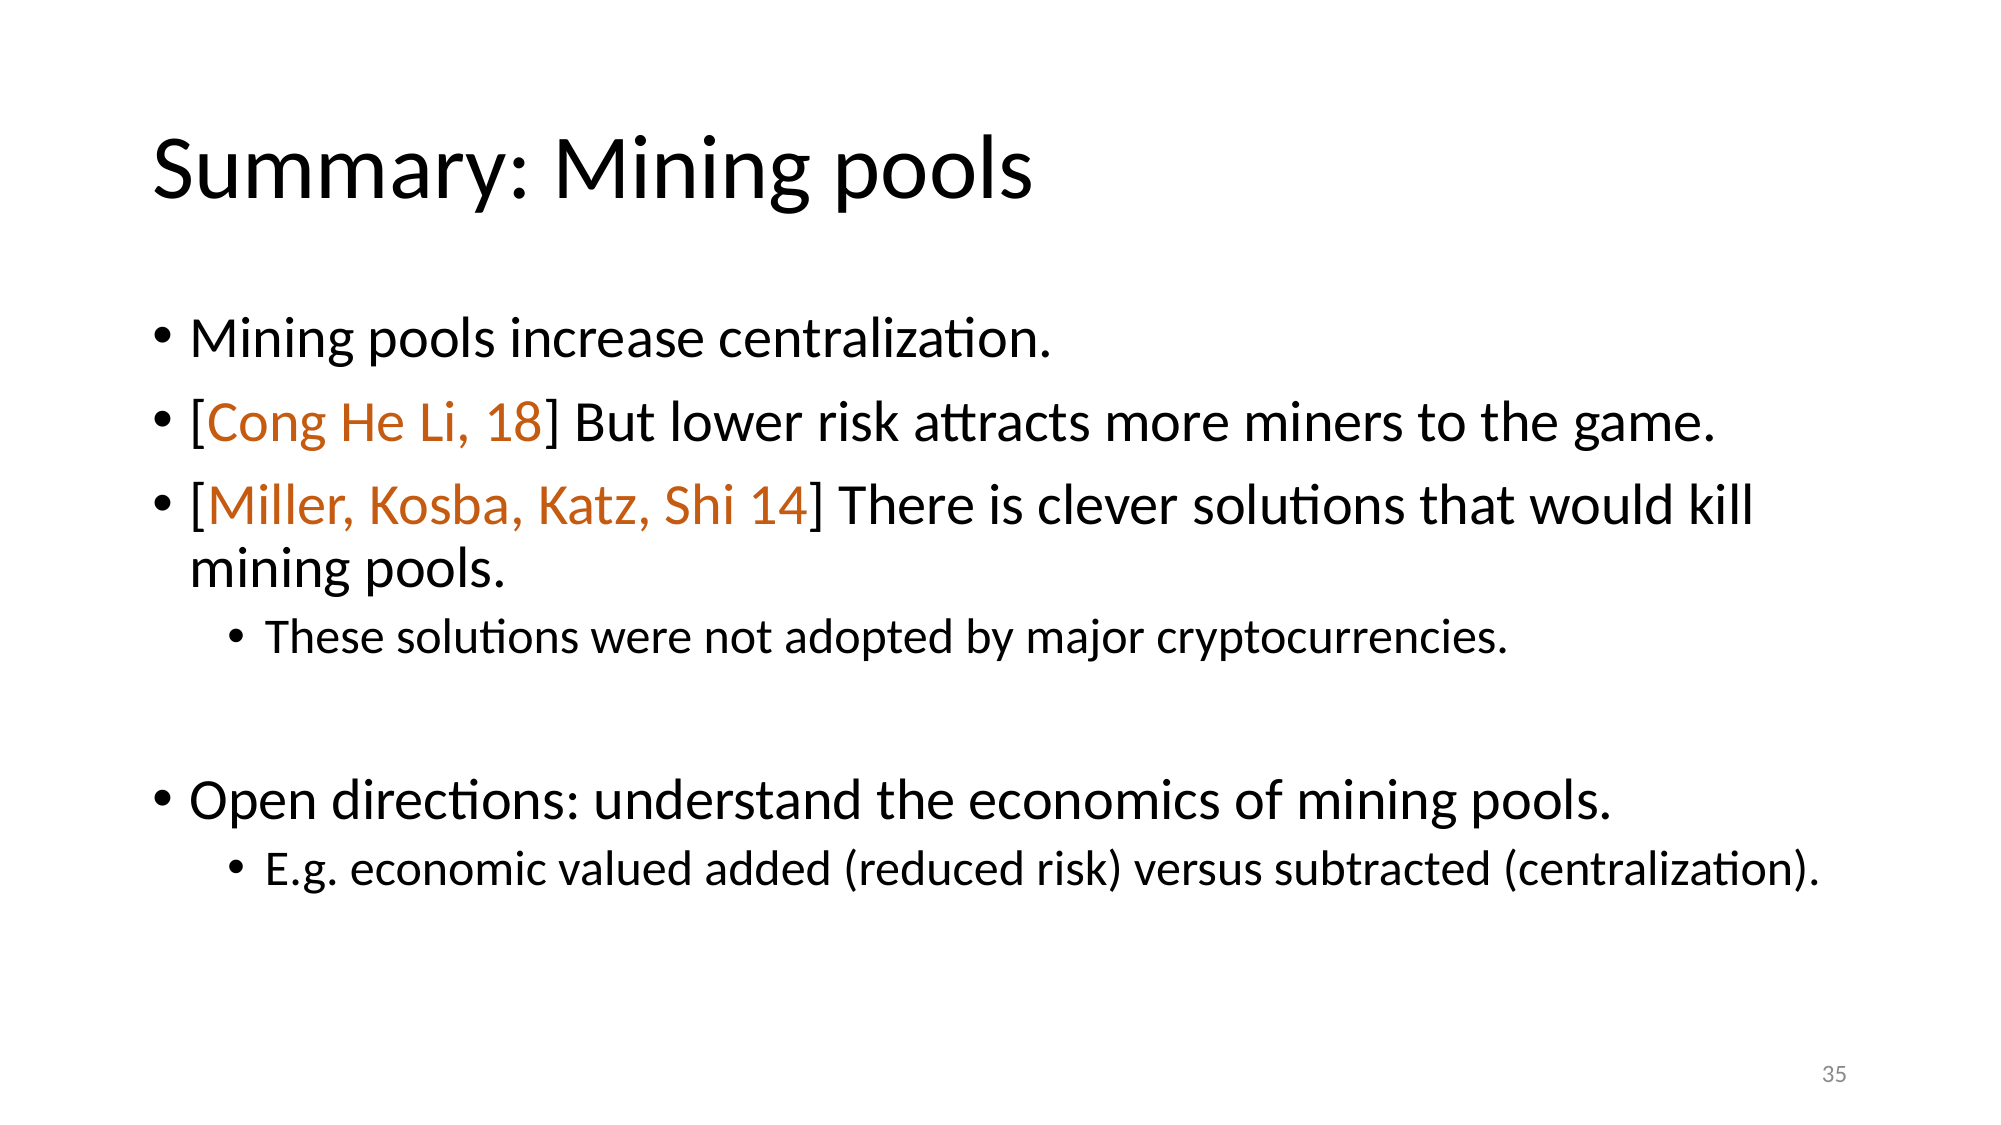

# Summary: Mining pools
Mining pools increase centralization.
[Cong He Li, 18] But lower risk attracts more miners to the game.
[Miller, Kosba, Katz, Shi 14] There is clever solutions that would kill mining pools.
These solutions were not adopted by major cryptocurrencies.

Open directions: understand the economics of mining pools.
E.g. economic valued added (reduced risk) versus subtracted (centralization).
35